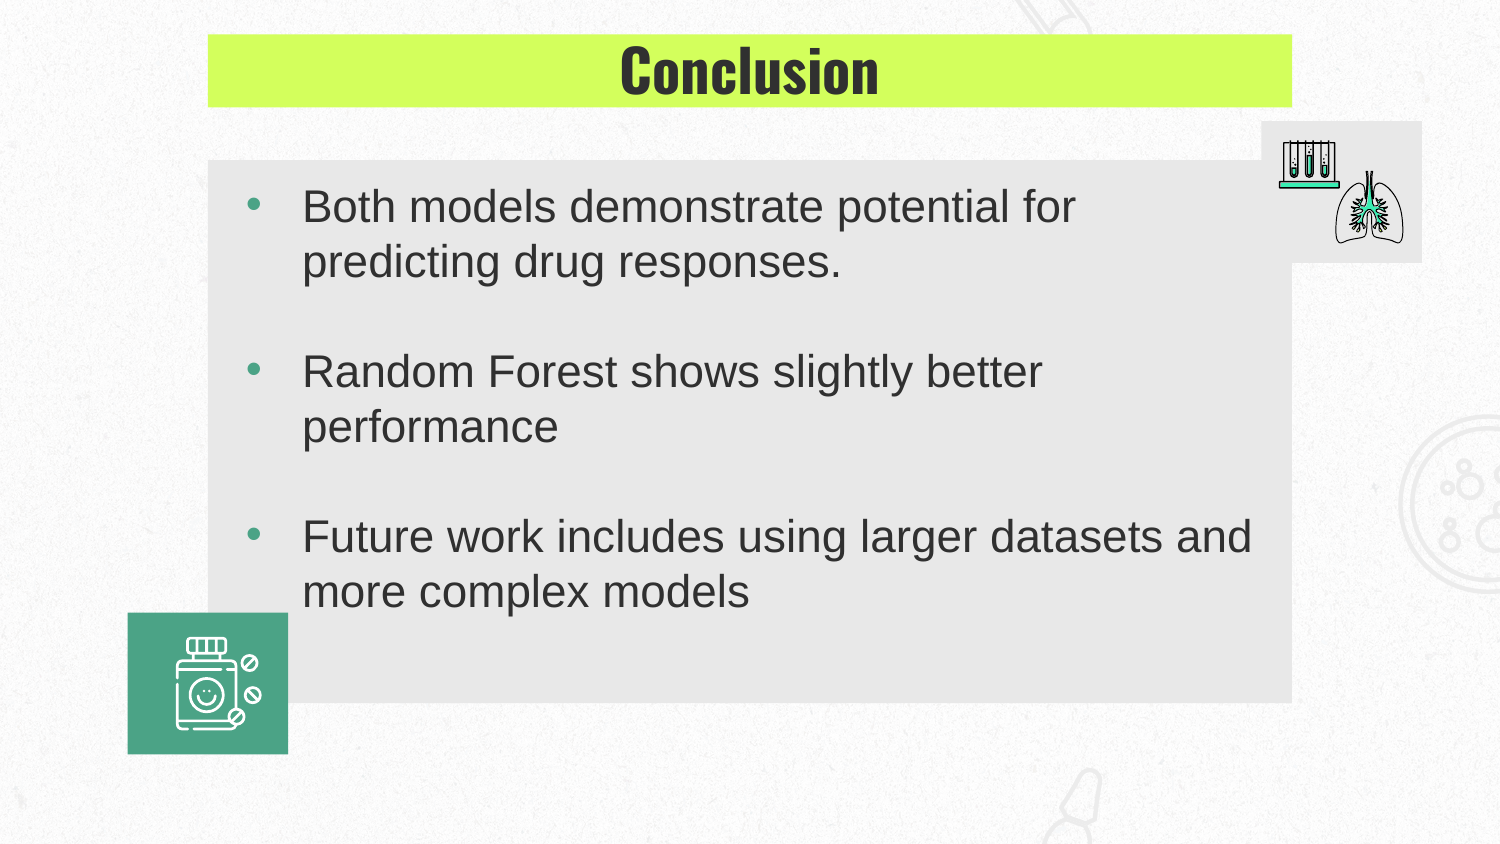

# Conclusion

Both models demonstrate potential for predicting drug responses.

Random Forest shows slightly better performance

Future work includes using larger datasets and more complex models